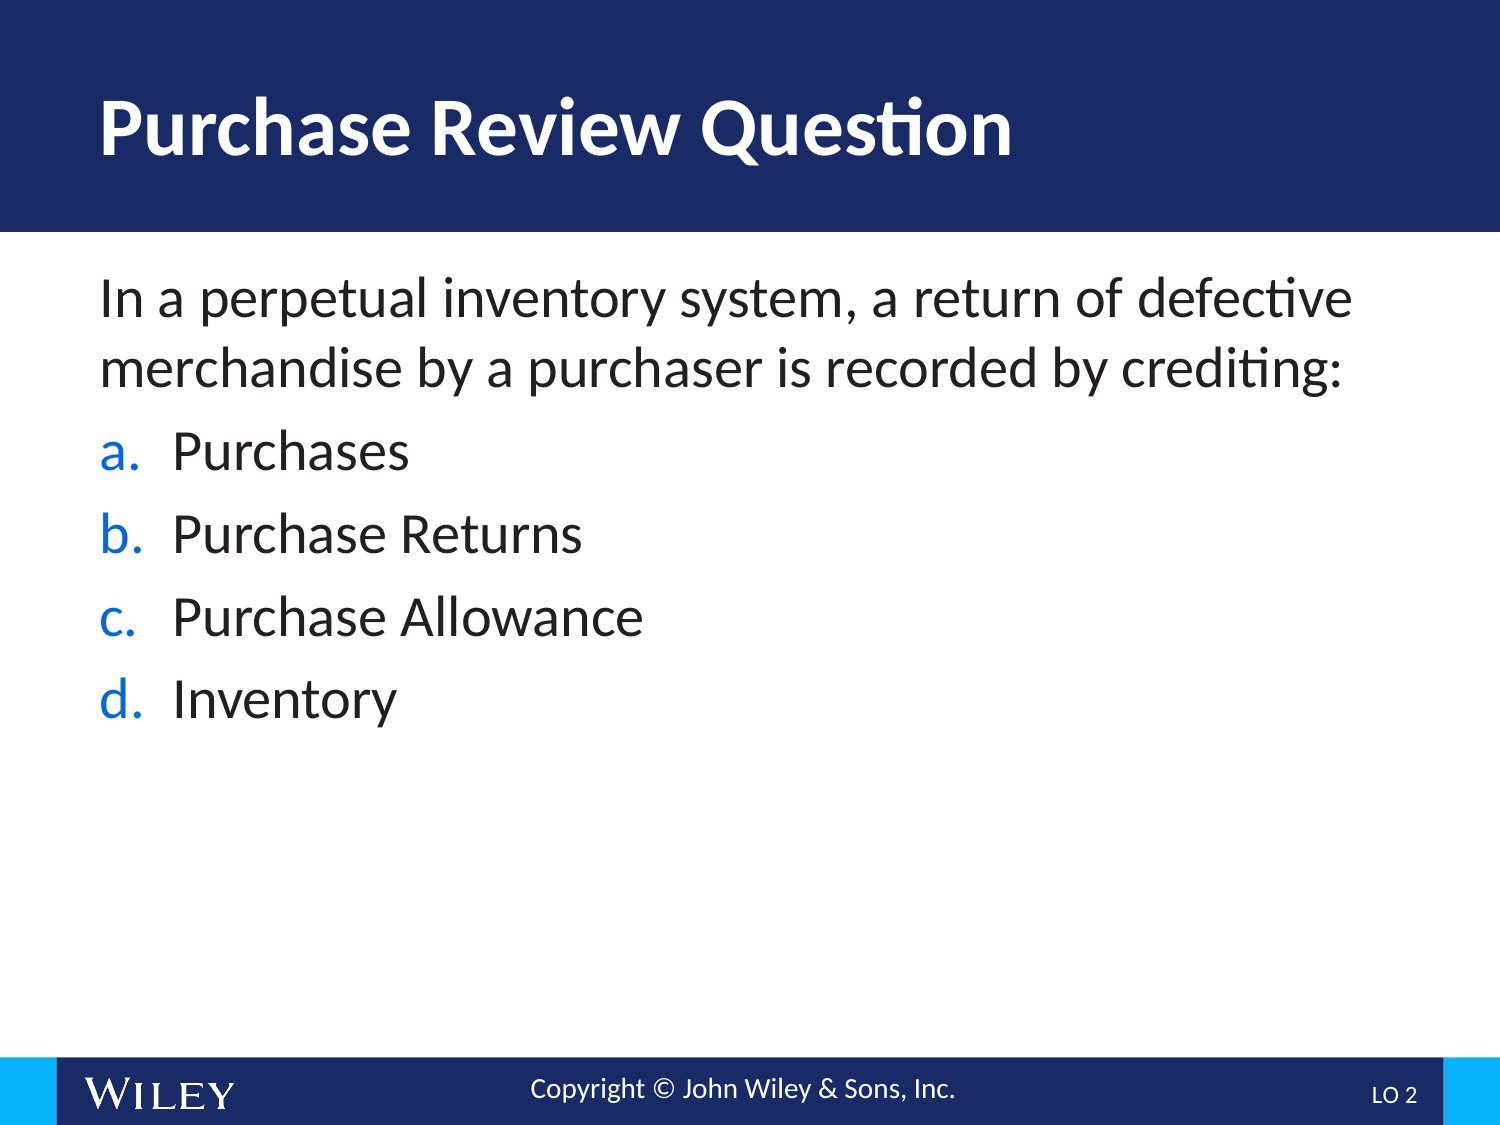

# Purchase Review Question
In a perpetual inventory system, a return of defective merchandise by a purchaser is recorded by crediting:
Purchases
Purchase Returns
Purchase Allowance
Inventory
L O 2